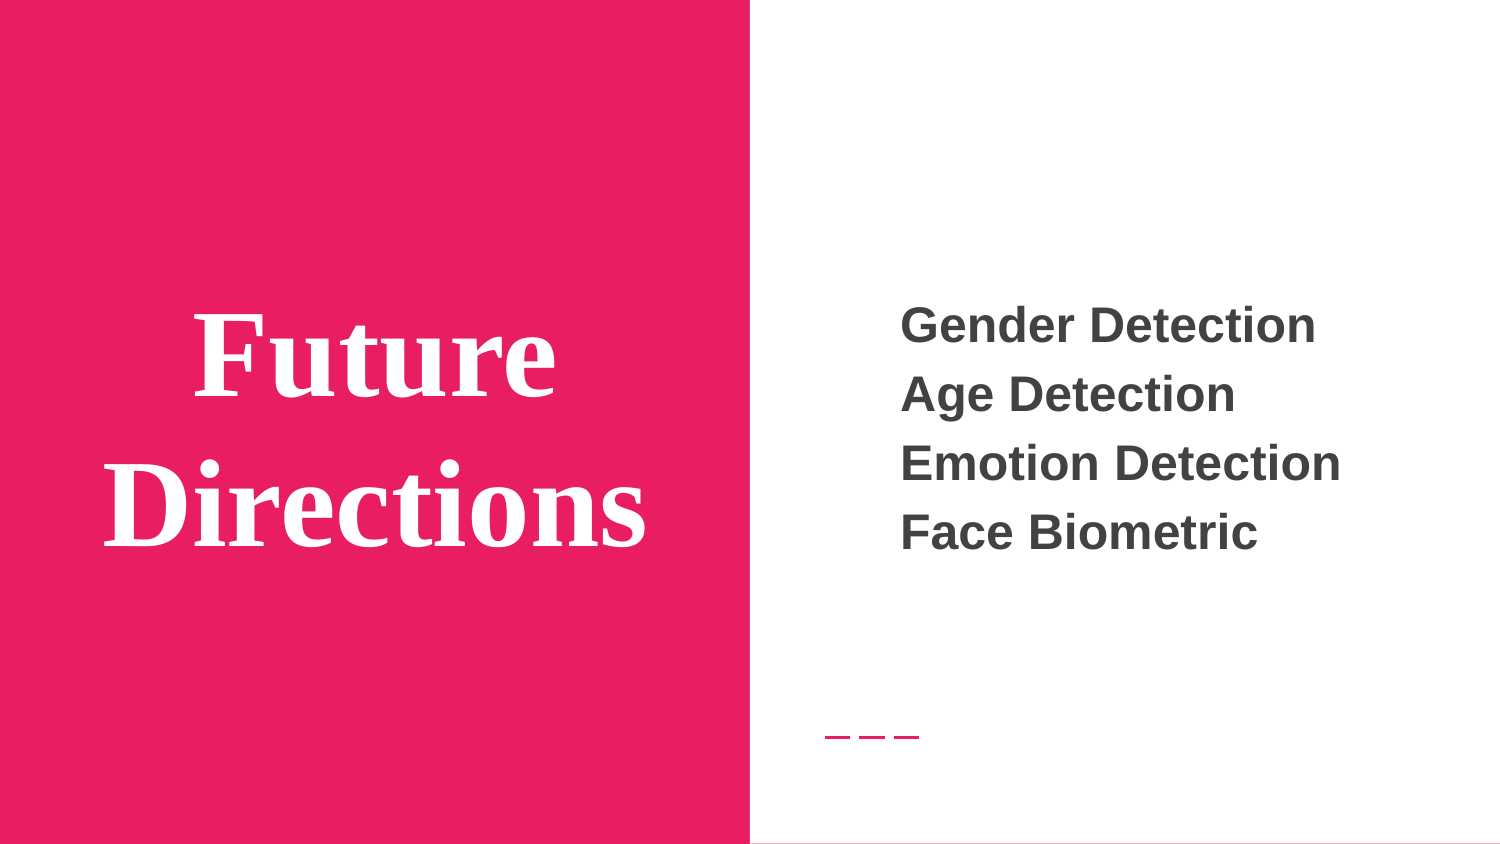

Gender Detection
Age Detection
Emotion Detection
Face Biometric
# Future Directions